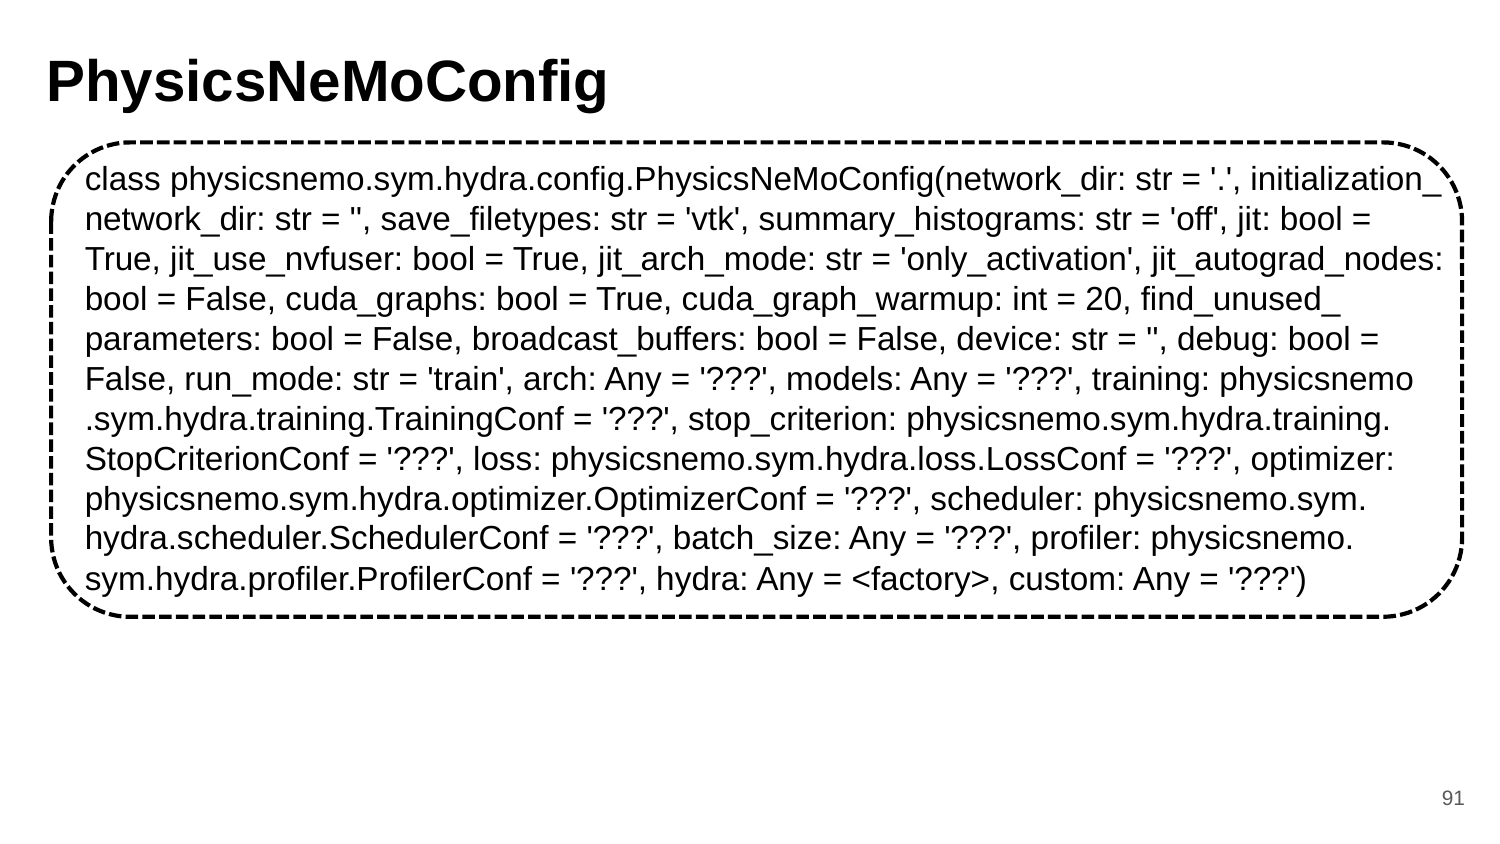

# PhysicsNeMoConfig
class physicsnemo.sym.hydra.config.PhysicsNeMoConfig(network_dir: str = '.', initialization_
network_dir: str = '', save_filetypes: str = 'vtk', summary_histograms: str = 'off', jit: bool =
True, jit_use_nvfuser: bool = True, jit_arch_mode: str = 'only_activation', jit_autograd_nodes:
bool = False, cuda_graphs: bool = True, cuda_graph_warmup: int = 20, find_unused_
parameters: bool = False, broadcast_buffers: bool = False, device: str = '', debug: bool =
False, run_mode: str = 'train', arch: Any = '???', models: Any = '???', training: physicsnemo
.sym.hydra.training.TrainingConf = '???', stop_criterion: physicsnemo.sym.hydra.training.
StopCriterionConf = '???', loss: physicsnemo.sym.hydra.loss.LossConf = '???', optimizer:
physicsnemo.sym.hydra.optimizer.OptimizerConf = '???', scheduler: physicsnemo.sym.
hydra.scheduler.SchedulerConf = '???', batch_size: Any = '???', profiler: physicsnemo.
sym.hydra.profiler.ProfilerConf = '???', hydra: Any = <factory>, custom: Any = '???')

91